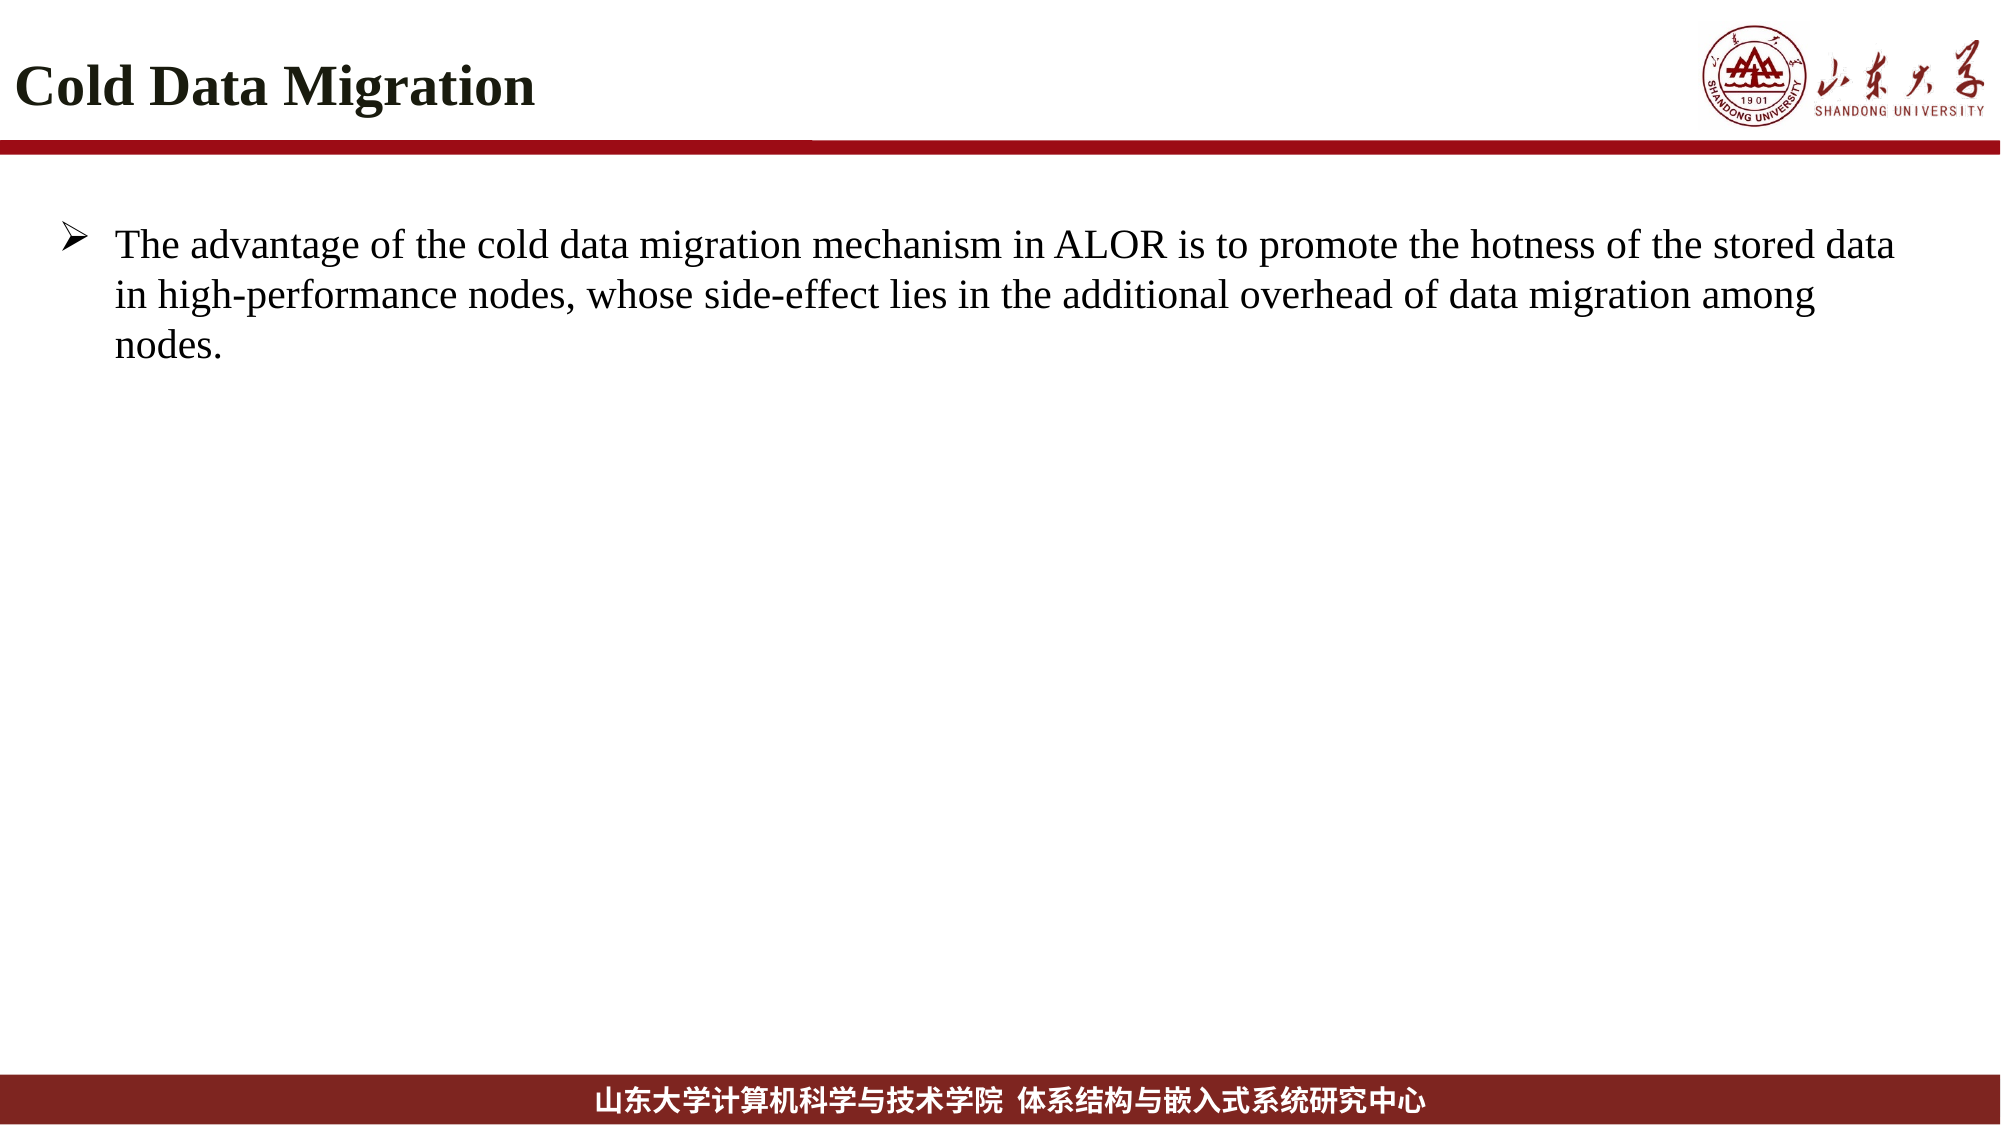

# Cold Data Migration
The advantage of the cold data migration mechanism in ALOR is to promote the hotness of the stored data in high-performance nodes, whose side-effect lies in the additional overhead of data migration among nodes.